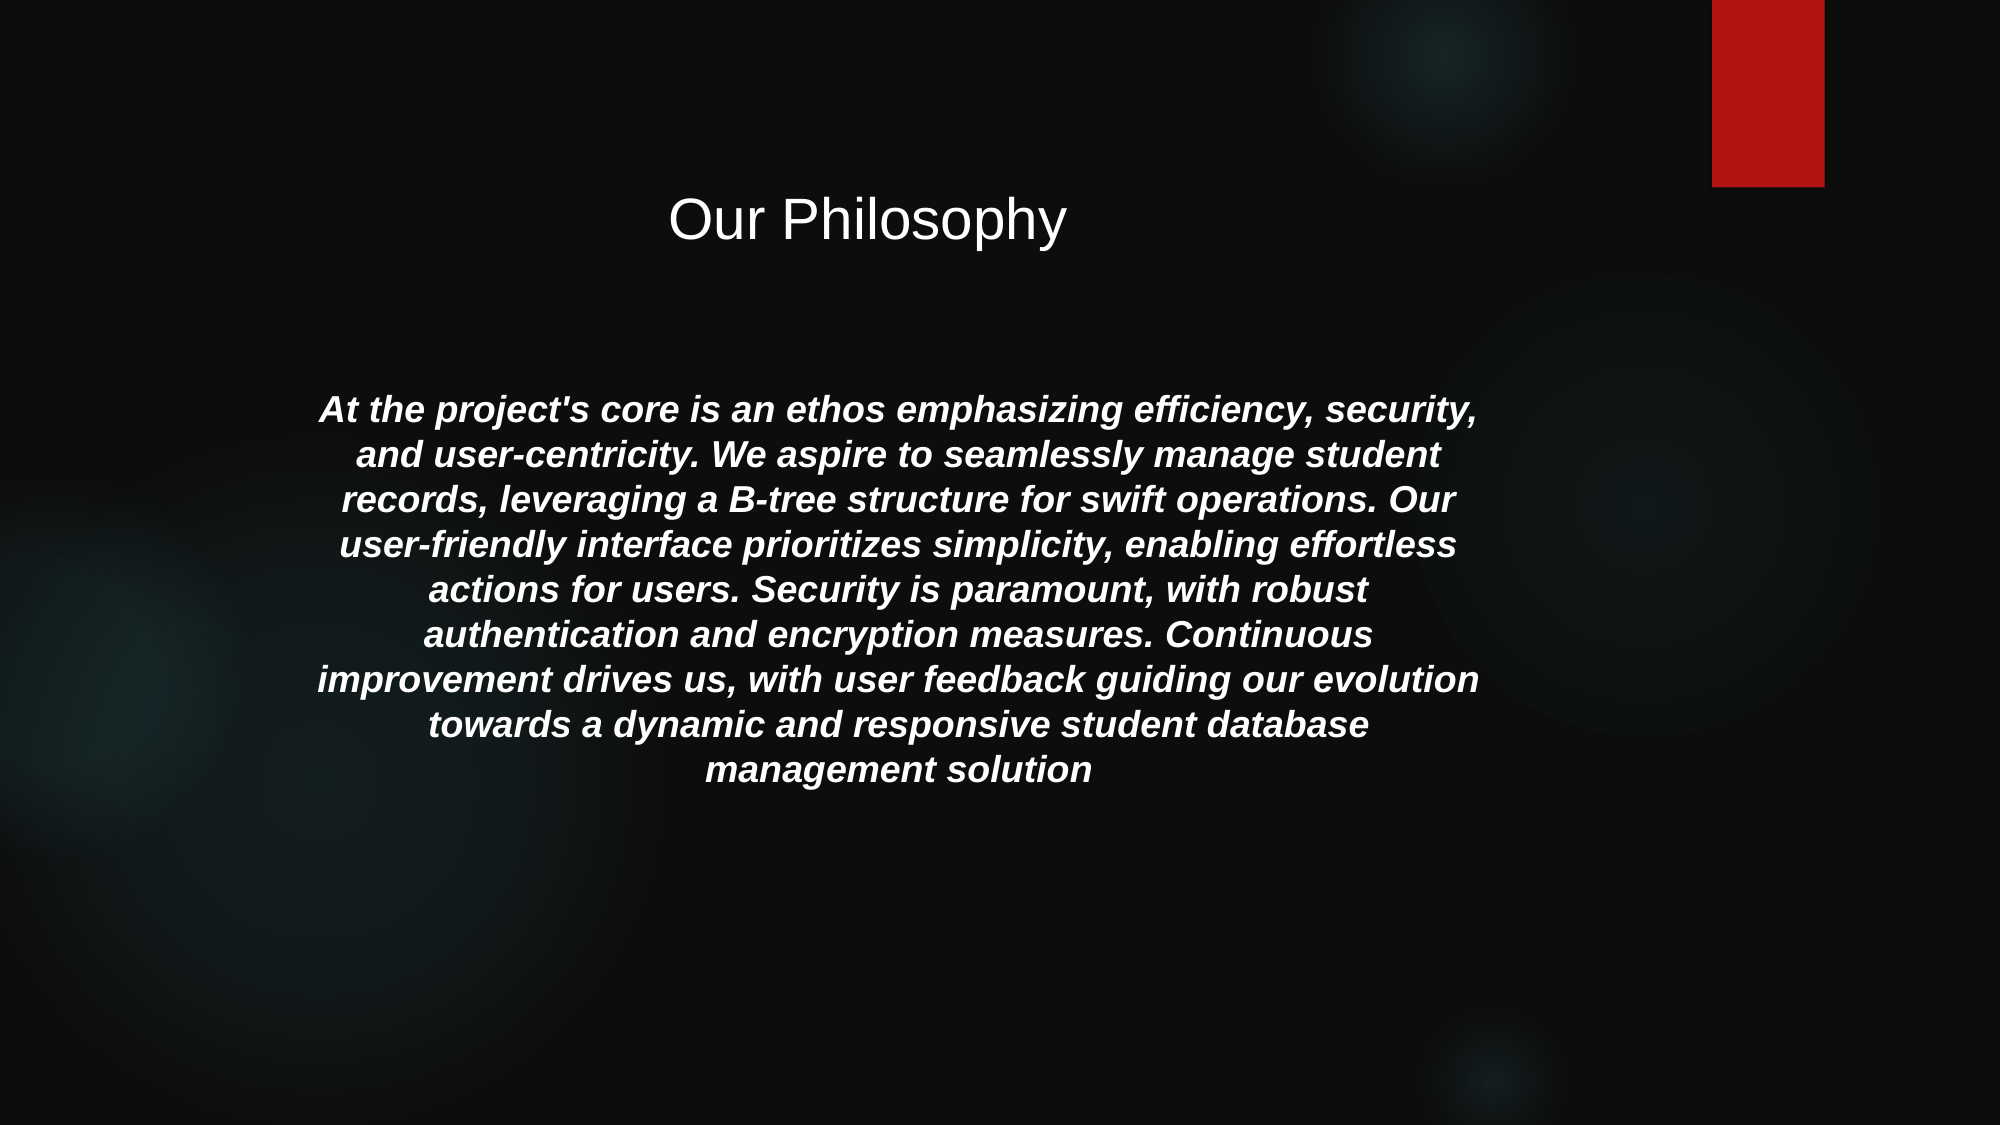

Our Philosophy
At the project's core is an ethos emphasizing efficiency, security, and user-centricity. We aspire to seamlessly manage student records, leveraging a B-tree structure for swift operations. Our user-friendly interface prioritizes simplicity, enabling effortless actions for users. Security is paramount, with robust authentication and encryption measures. Continuous improvement drives us, with user feedback guiding our evolution towards a dynamic and responsive student database management solution